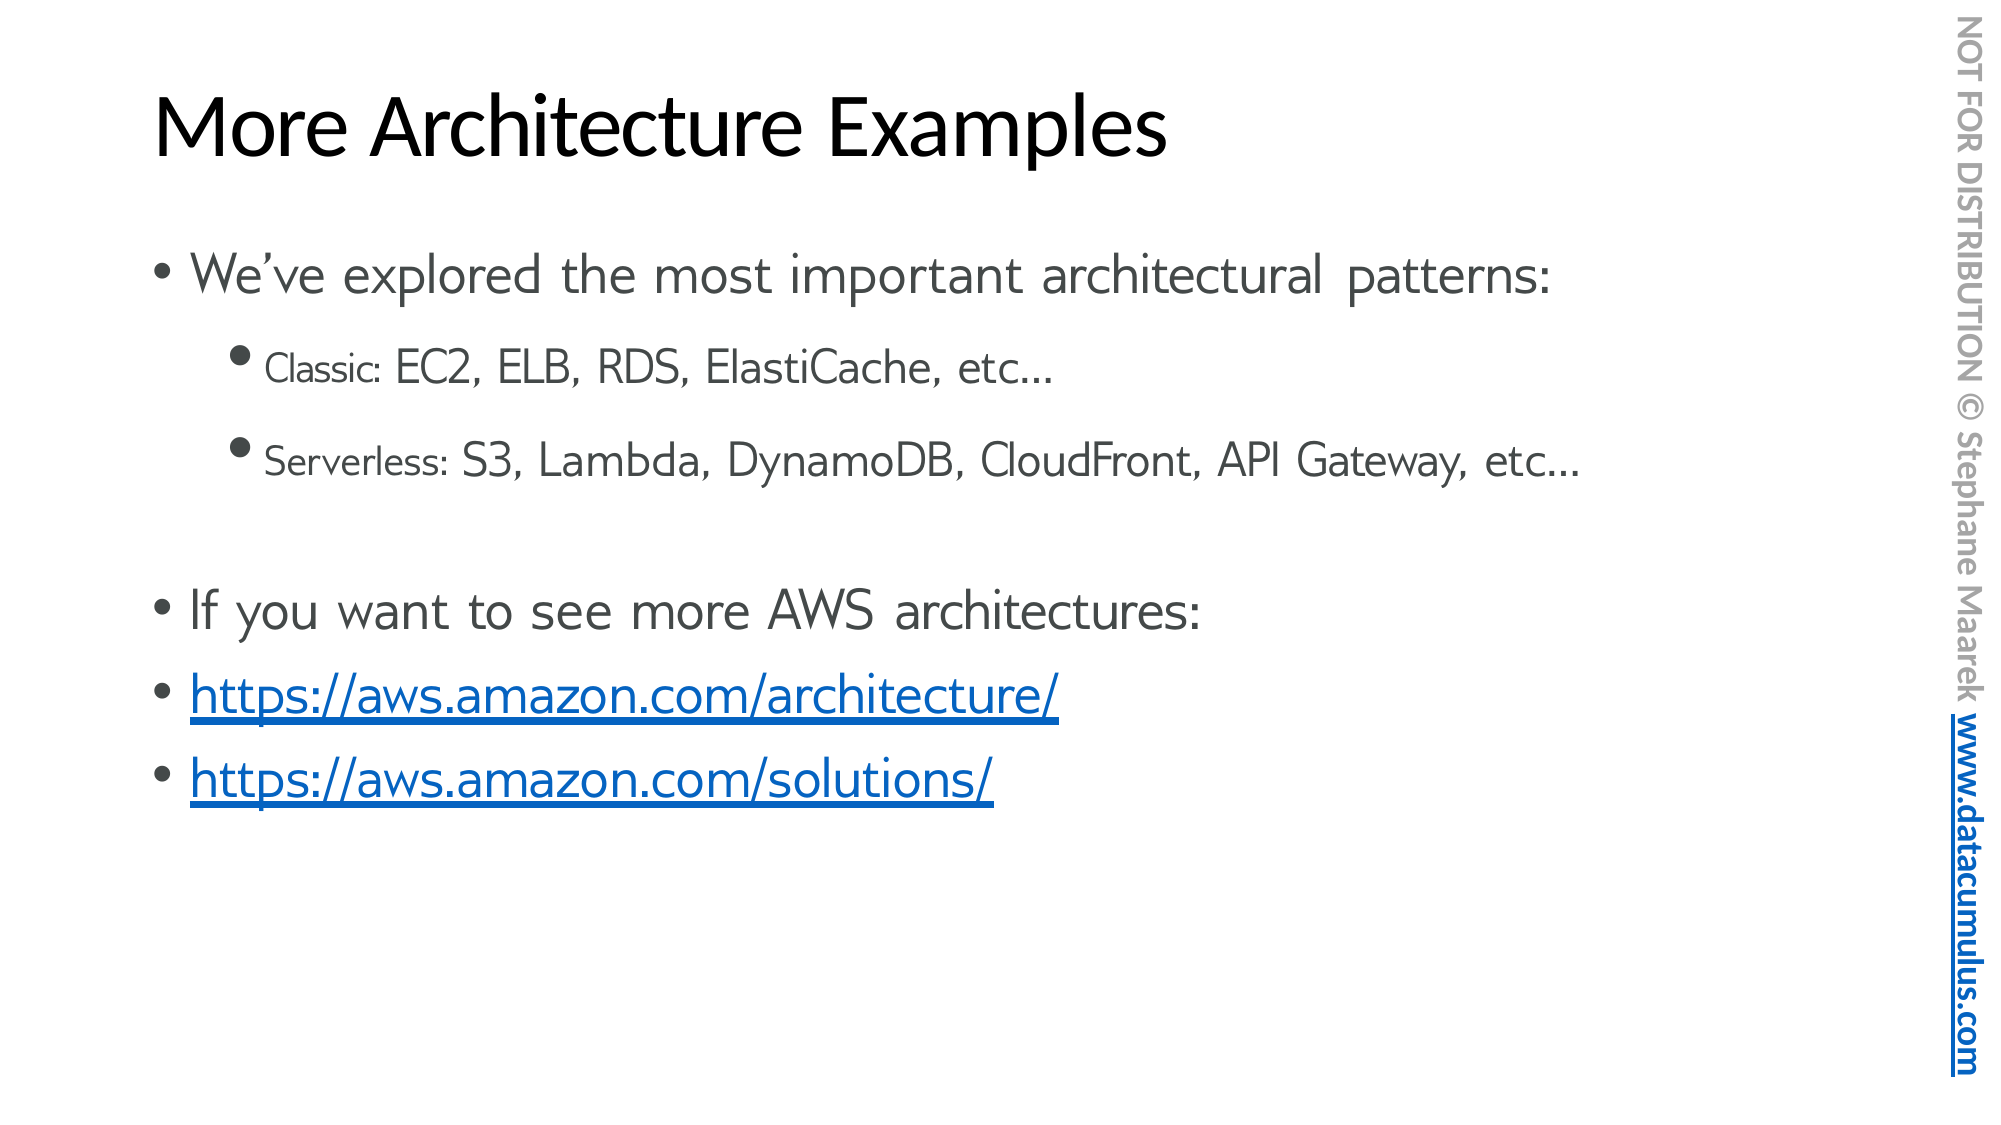

NOT FOR DISTRIBUTION © Stephane Maarek www.datacumulus.com
# More Architecture Examples
We’ve explored the most important architectural patterns:
Classic: EC2, ELB, RDS, ElastiCache, etc…
Serverless: S3, Lambda, DynamoDB, CloudFront, API Gateway, etc…

If you want to see more AWS architectures:
https://aws.amazon.com/architecture/
https://aws.amazon.com/solutions/
© Stephane Maarek